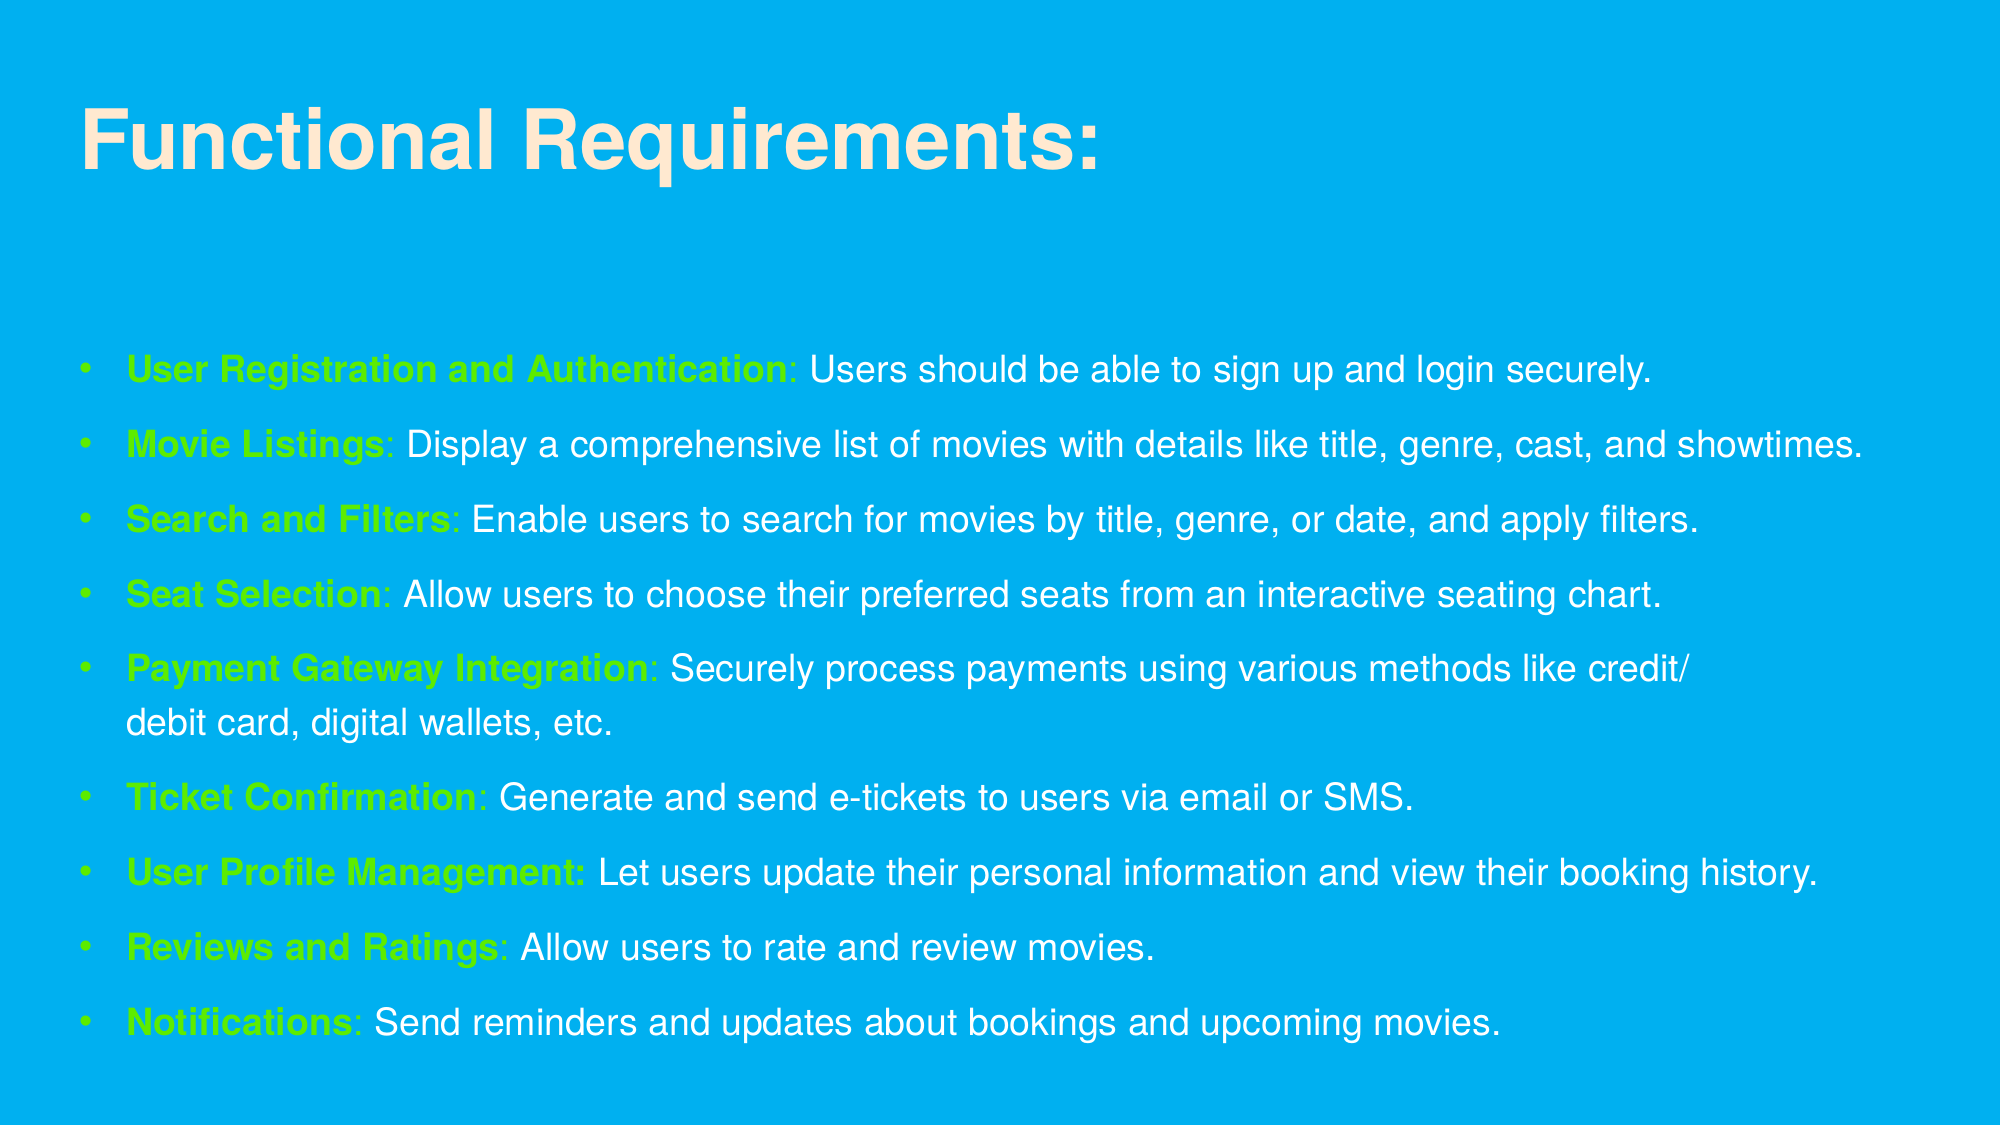

# Functional Requirements:

User Registration and Authentication: Users should be able to sign up and login securely.
Movie Listings: Display a comprehensive list of movies with details like title, genre, cast, and showtimes.
Search and Filters: Enable users to search for movies by title, genre, or date, and apply filters.
Seat Selection: Allow users to choose their preferred seats from an interactive seating chart.
Payment Gateway Integration: Securely process payments using various methods like credit/debit card, digital wallets, etc.
Ticket Confirmation: Generate and send e-tickets to users via email or SMS.
User Profile Management: Let users update their personal information and view their booking history.
Reviews and Ratings: Allow users to rate and review movies.
Notifications: Send reminders and updates about bookings and upcoming movies.